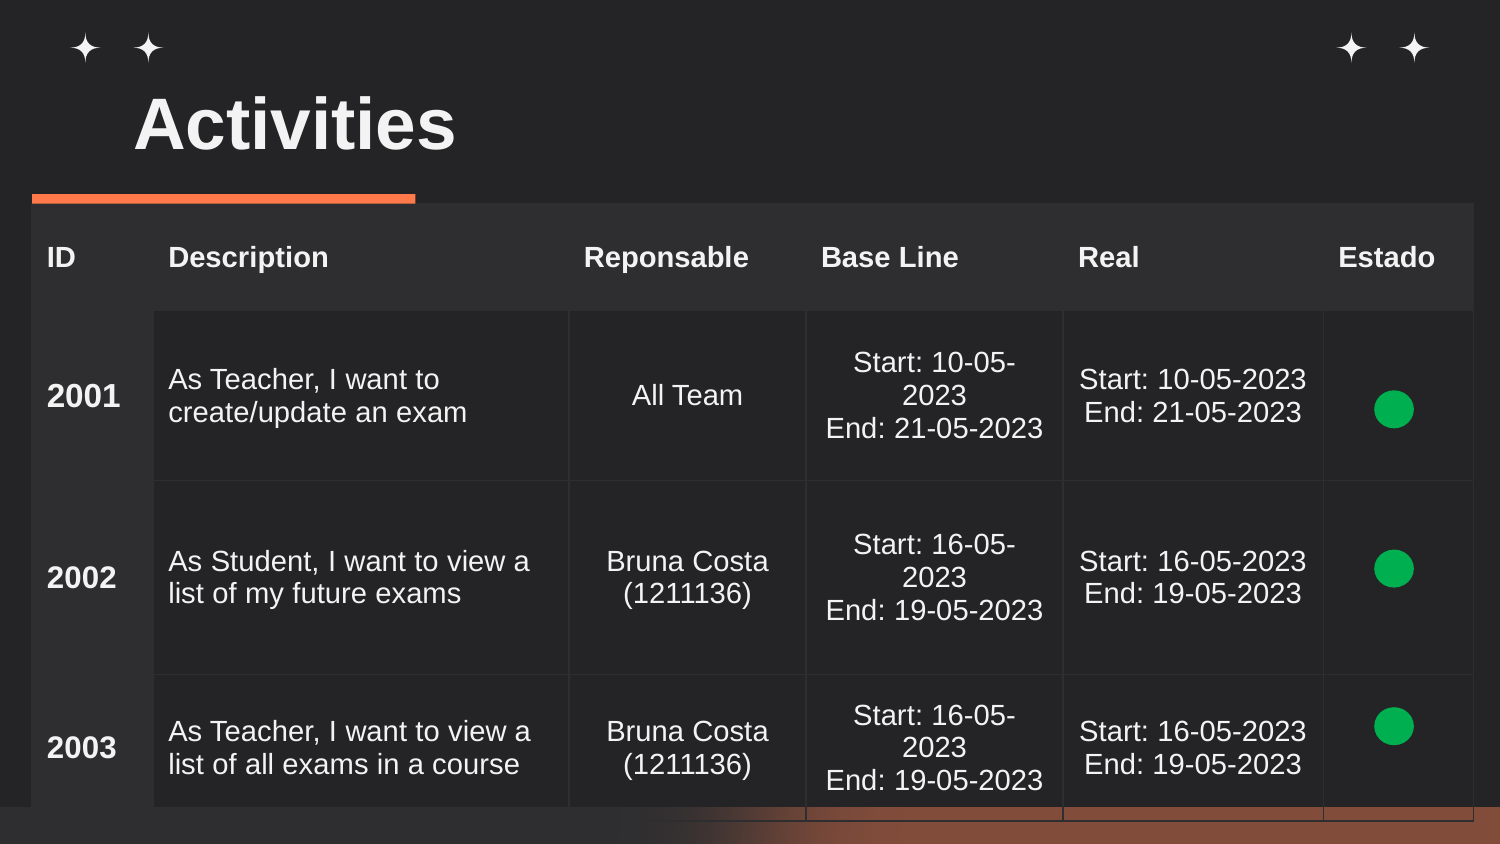

# Activities

| ID | Description | Reponsable | Base Line | Real | Estado |
| --- | --- | --- | --- | --- | --- |
| 2001 | As Teacher, I want to create/update an exam | All Team | Start: 10-05-2023 End: 21-05-2023 | Start: 10-05-2023 End: 21-05-2023 |  |
| 2002 | As Student, I want to view a list of my future exams | Bruna Costa (1211136) | Start: 16-05-2023 End: 19-05-2023 | Start: 16-05-2023 End: 19-05-2023 |  |
| 2003 | As Teacher, I want to view a list of all exams in a course | Bruna Costa (1211136) | Start: 16-05-2023 End: 19-05-2023 | Start: 16-05-2023 End: 19-05-2023 |  |